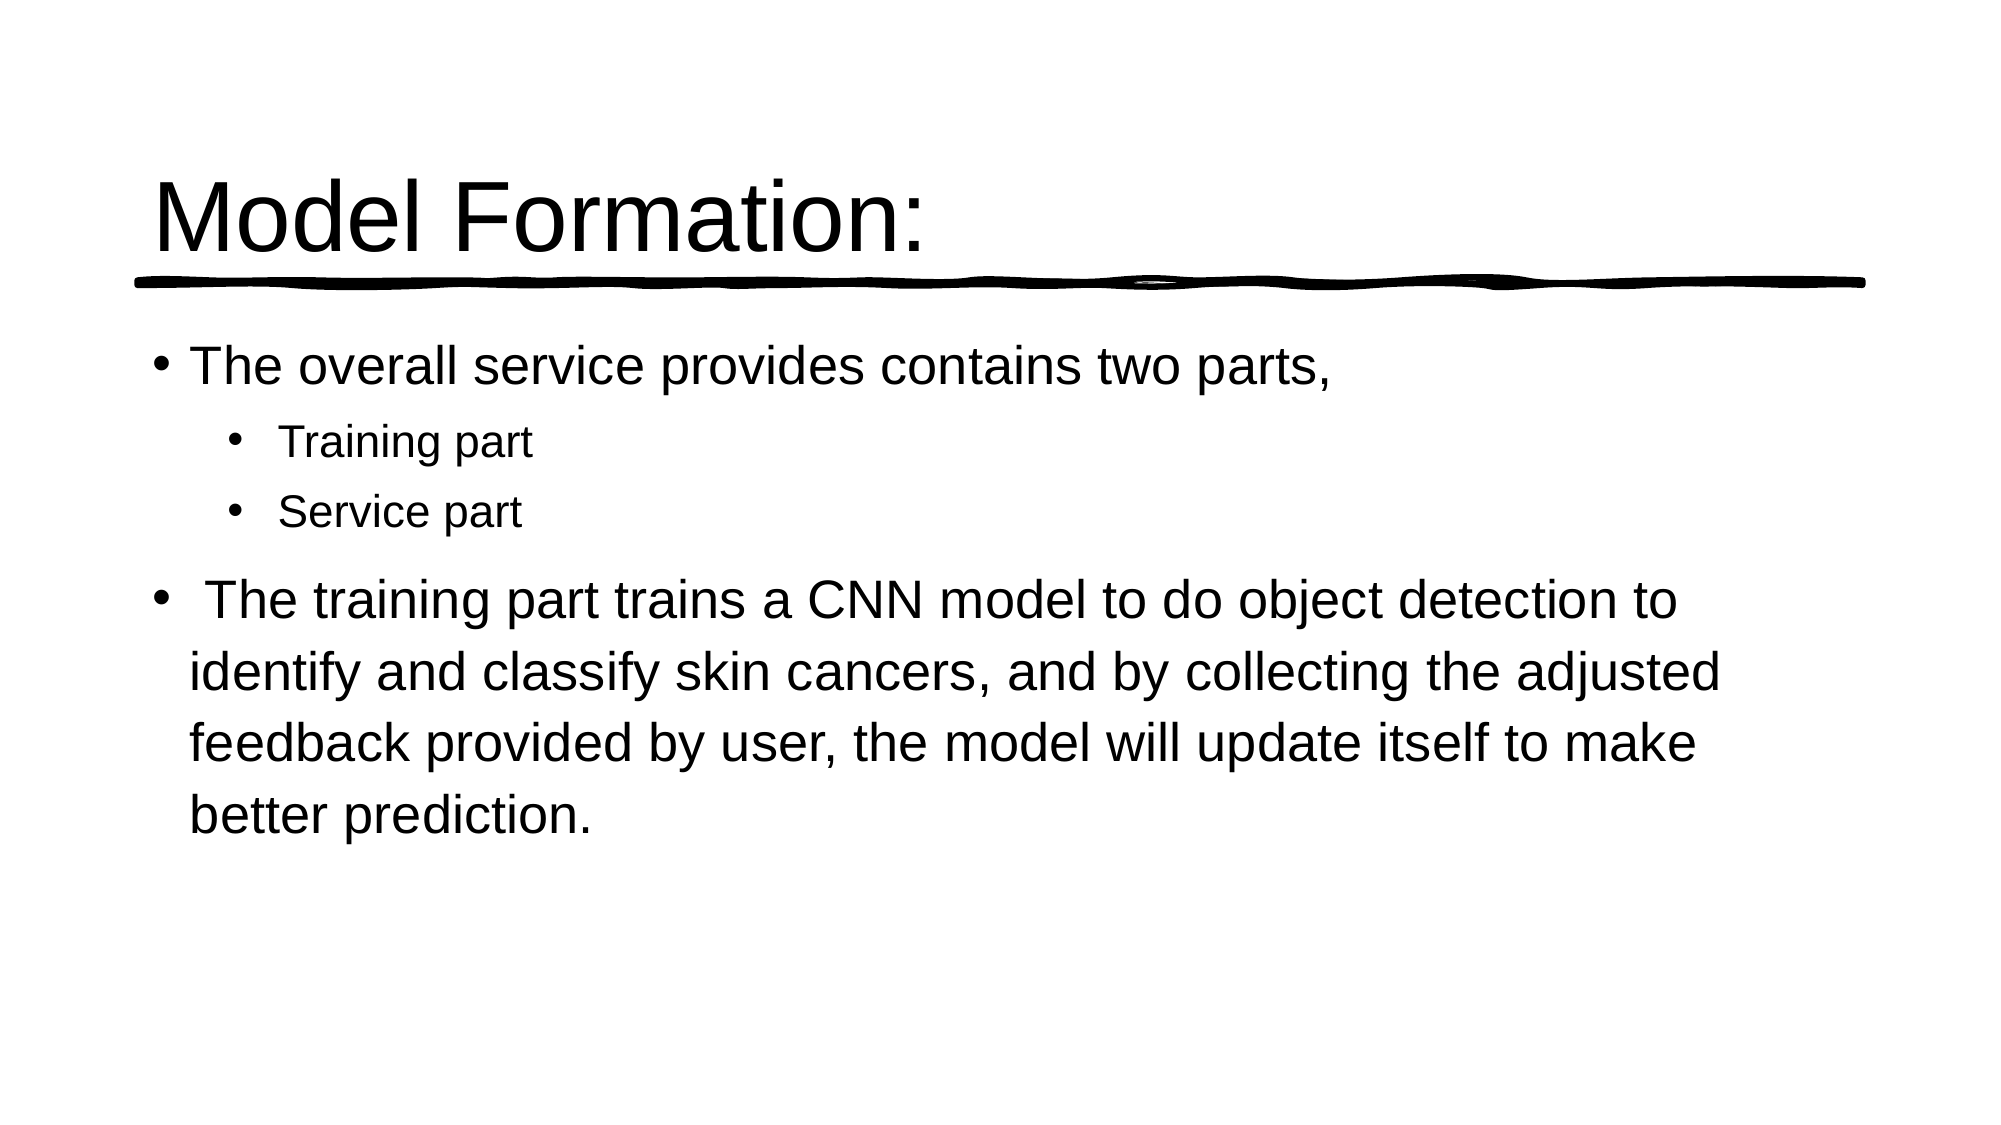

# Model Formation:
The overall service provides contains two parts,
 Training part
 Service part
 The training part trains a CNN model to do object detection to identify and classify skin cancers, and by collecting the adjusted feedback provided by user, the model will update itself to make better prediction.